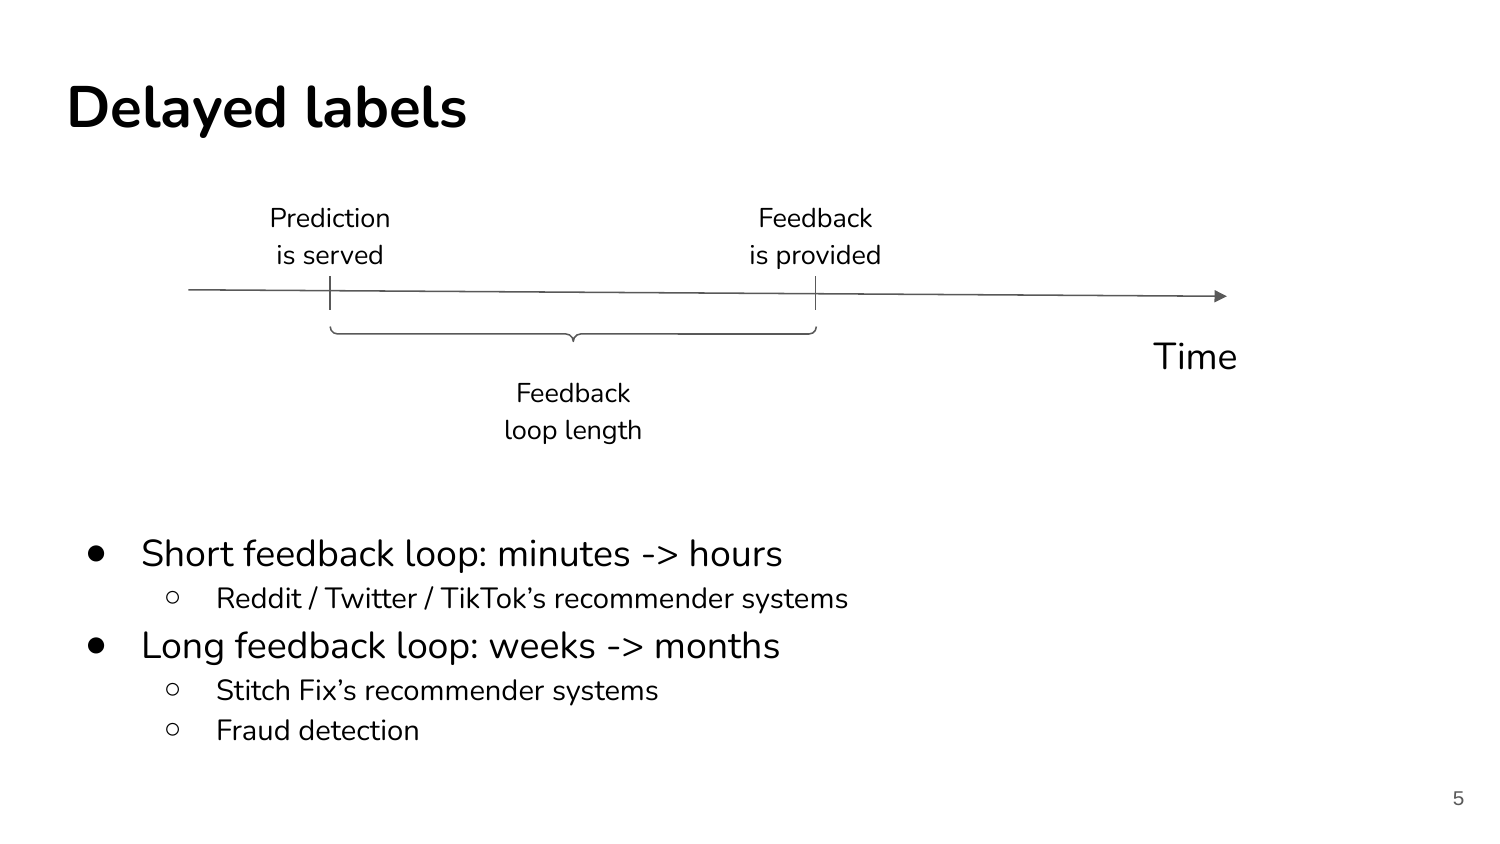

# Delayed labels
Prediction is served
Feedback is provided

Time
Feedback loop length
Short feedback loop: minutes -> hours
Reddit / Twitter / TikTok’s recommender systems
Long feedback loop: weeks -> months
Stitch Fix’s recommender systems
Fraud detection
5